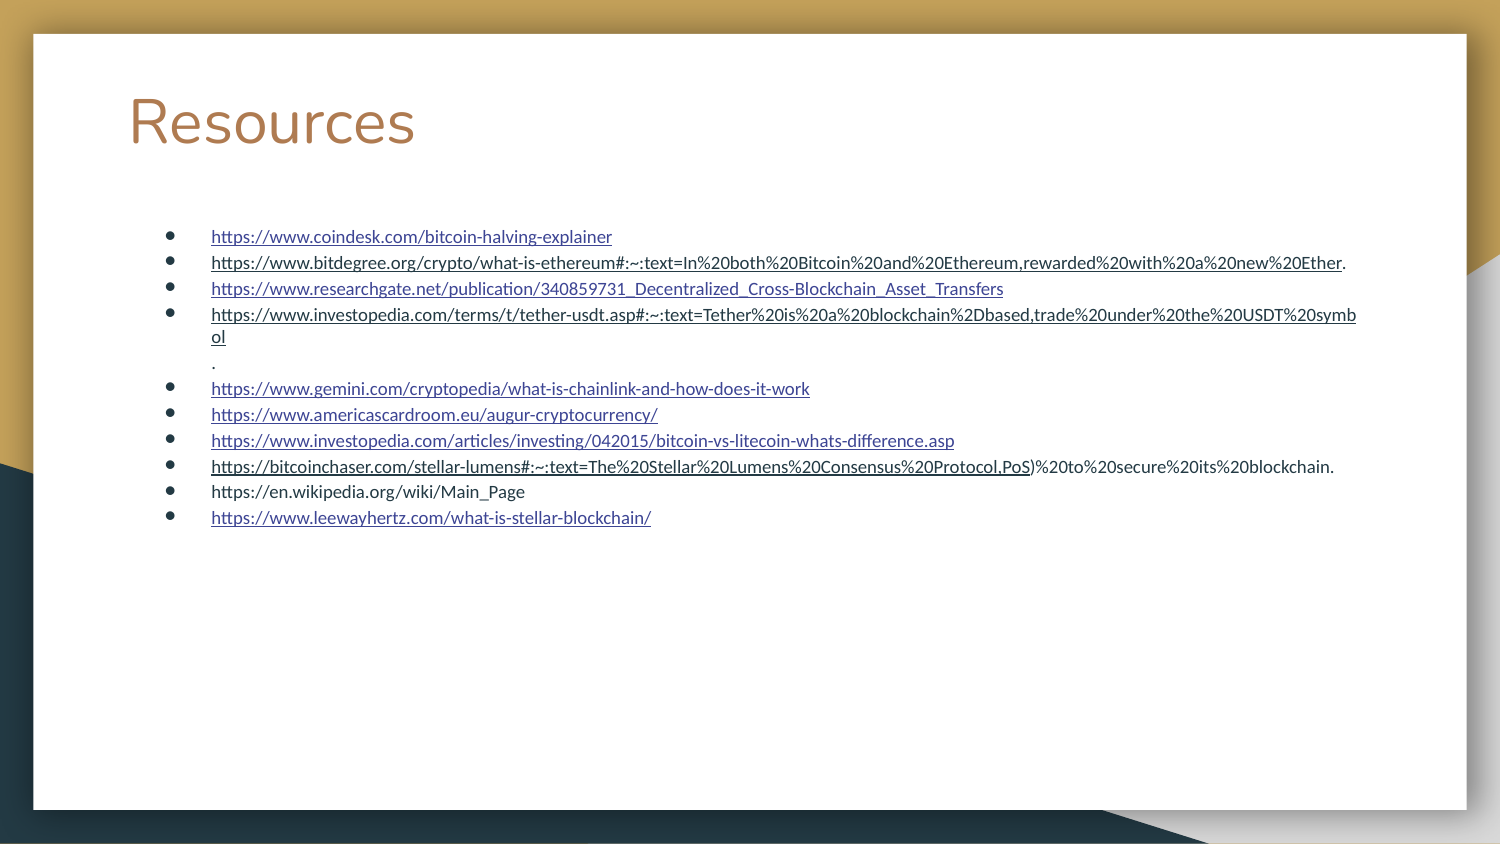

# Resources
https://www.coindesk.com/bitcoin-halving-explainer
https://www.bitdegree.org/crypto/what-is-ethereum#:~:text=In%20both%20Bitcoin%20and%20Ethereum,rewarded%20with%20a%20new%20Ether.
https://www.researchgate.net/publication/340859731_Decentralized_Cross-Blockchain_Asset_Transfers
https://www.investopedia.com/terms/t/tether-usdt.asp#:~:text=Tether%20is%20a%20blockchain%2Dbased,trade%20under%20the%20USDT%20symbol.
https://www.gemini.com/cryptopedia/what-is-chainlink-and-how-does-it-work
https://www.americascardroom.eu/augur-cryptocurrency/
https://www.investopedia.com/articles/investing/042015/bitcoin-vs-litecoin-whats-difference.asp
https://bitcoinchaser.com/stellar-lumens#:~:text=The%20Stellar%20Lumens%20Consensus%20Protocol,PoS)%20to%20secure%20its%20blockchain.
https://en.wikipedia.org/wiki/Main_Page
https://www.leewayhertz.com/what-is-stellar-blockchain/